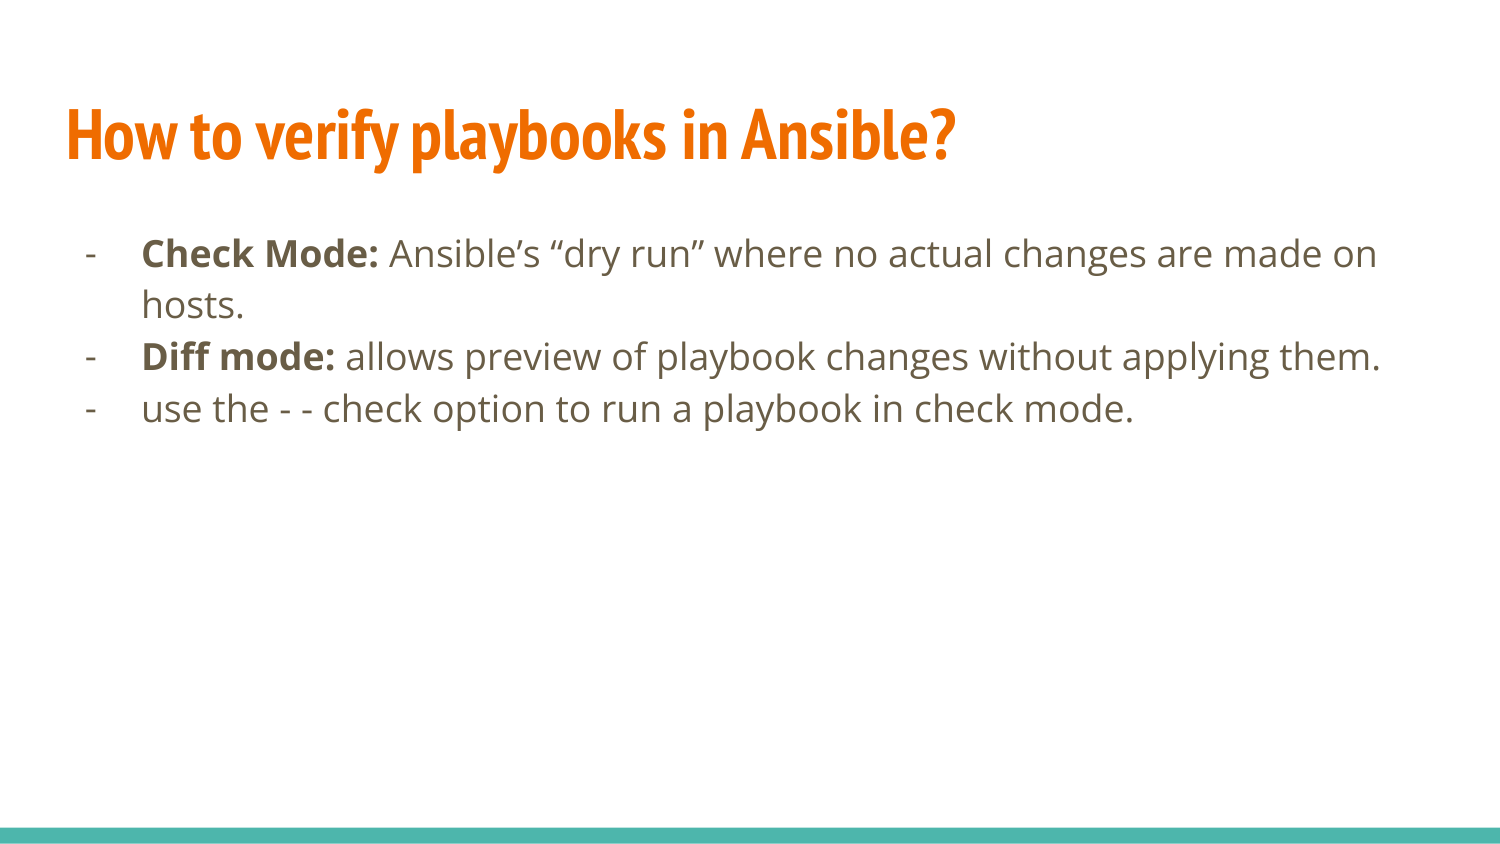

# How to verify playbooks in Ansible?
Check Mode: Ansible’s “dry run” where no actual changes are made on hosts.
Diff mode: allows preview of playbook changes without applying them.
use the - - check option to run a playbook in check mode.